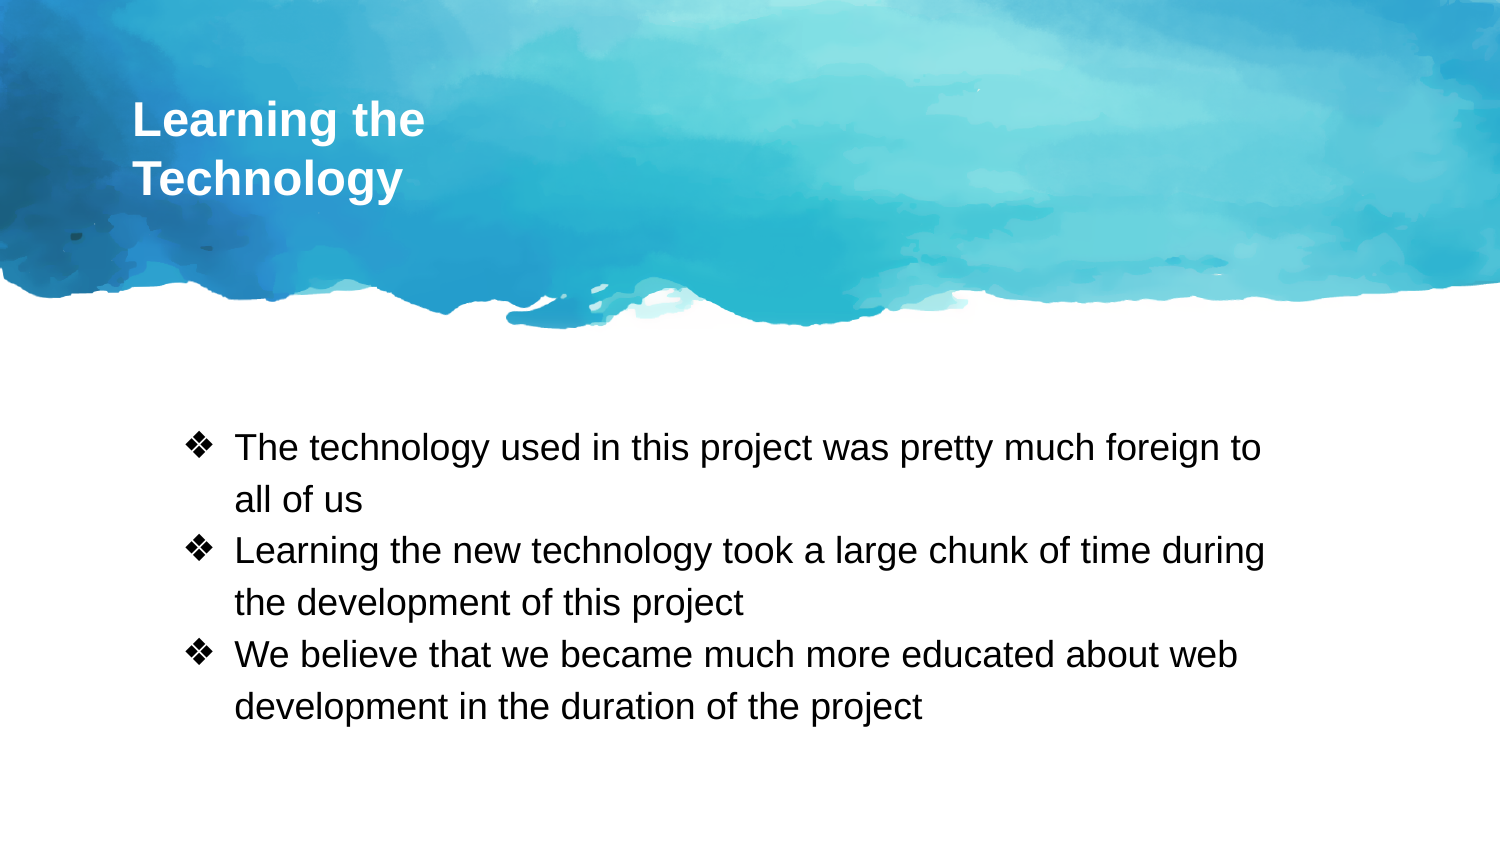

# Learning the Technology
The technology used in this project was pretty much foreign to all of us
Learning the new technology took a large chunk of time during the development of this project
We believe that we became much more educated about web development in the duration of the project